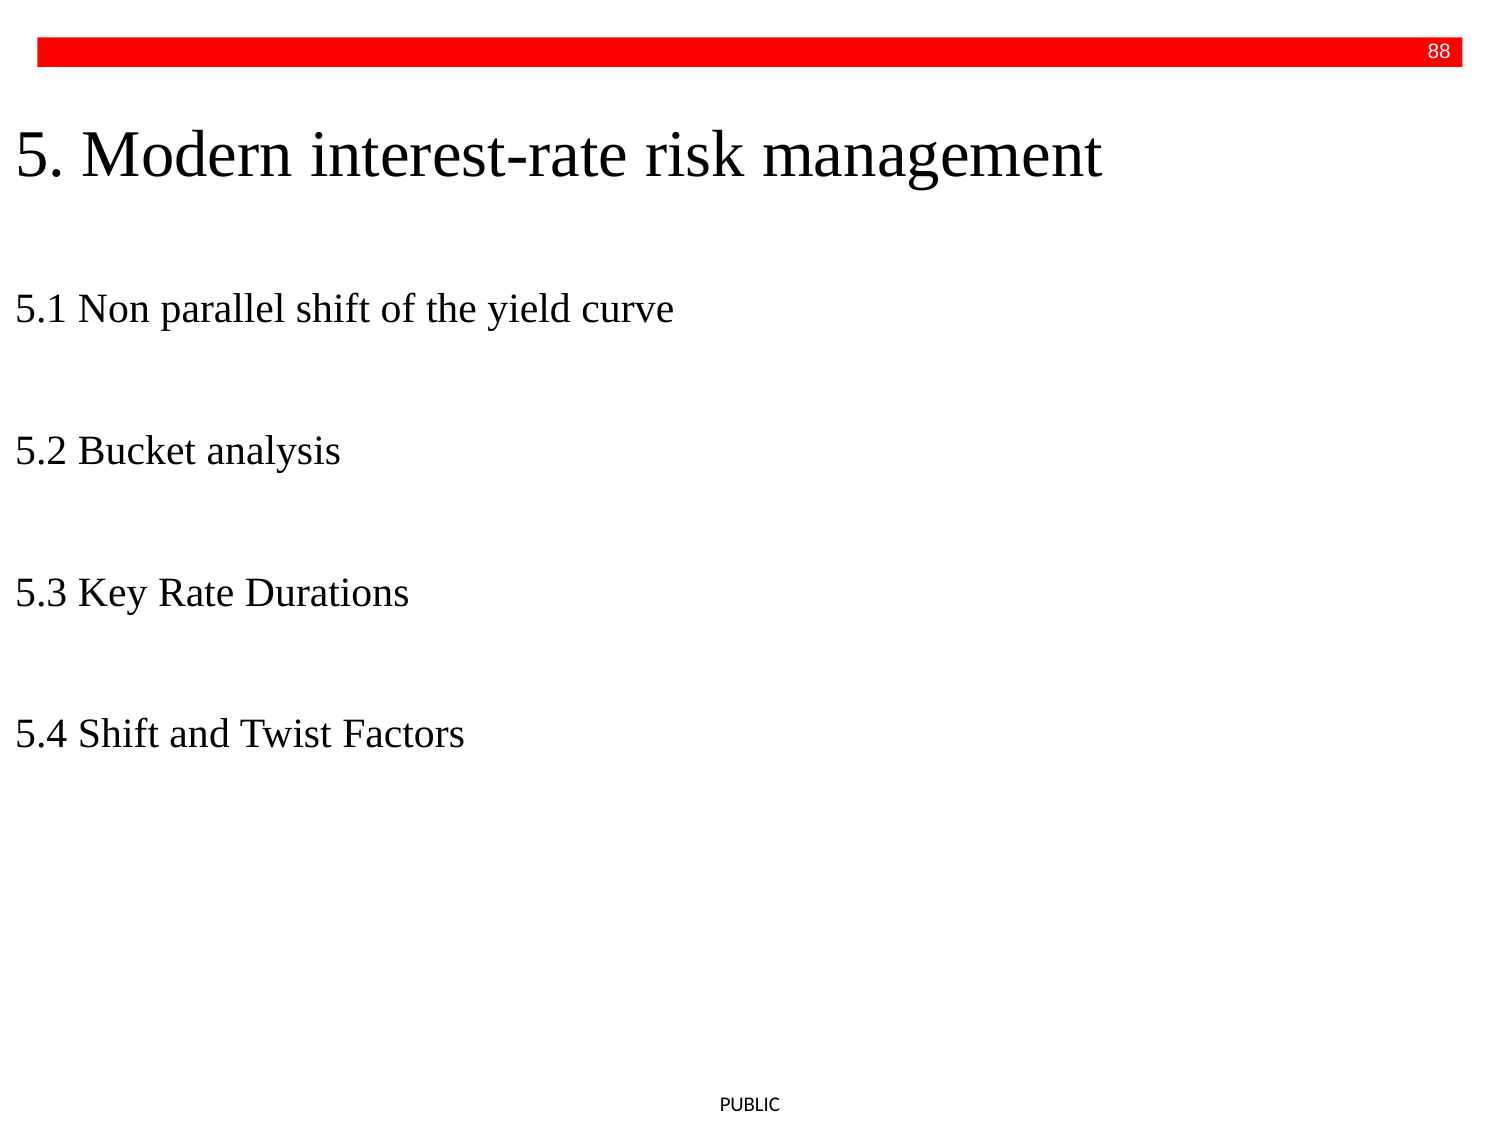

5. Modern interest-rate risk management

5.1 Non parallel shift of the yield curve

5.2 Bucket analysis

5.3 Key Rate Durations

5.4 Shift and Twist Factors